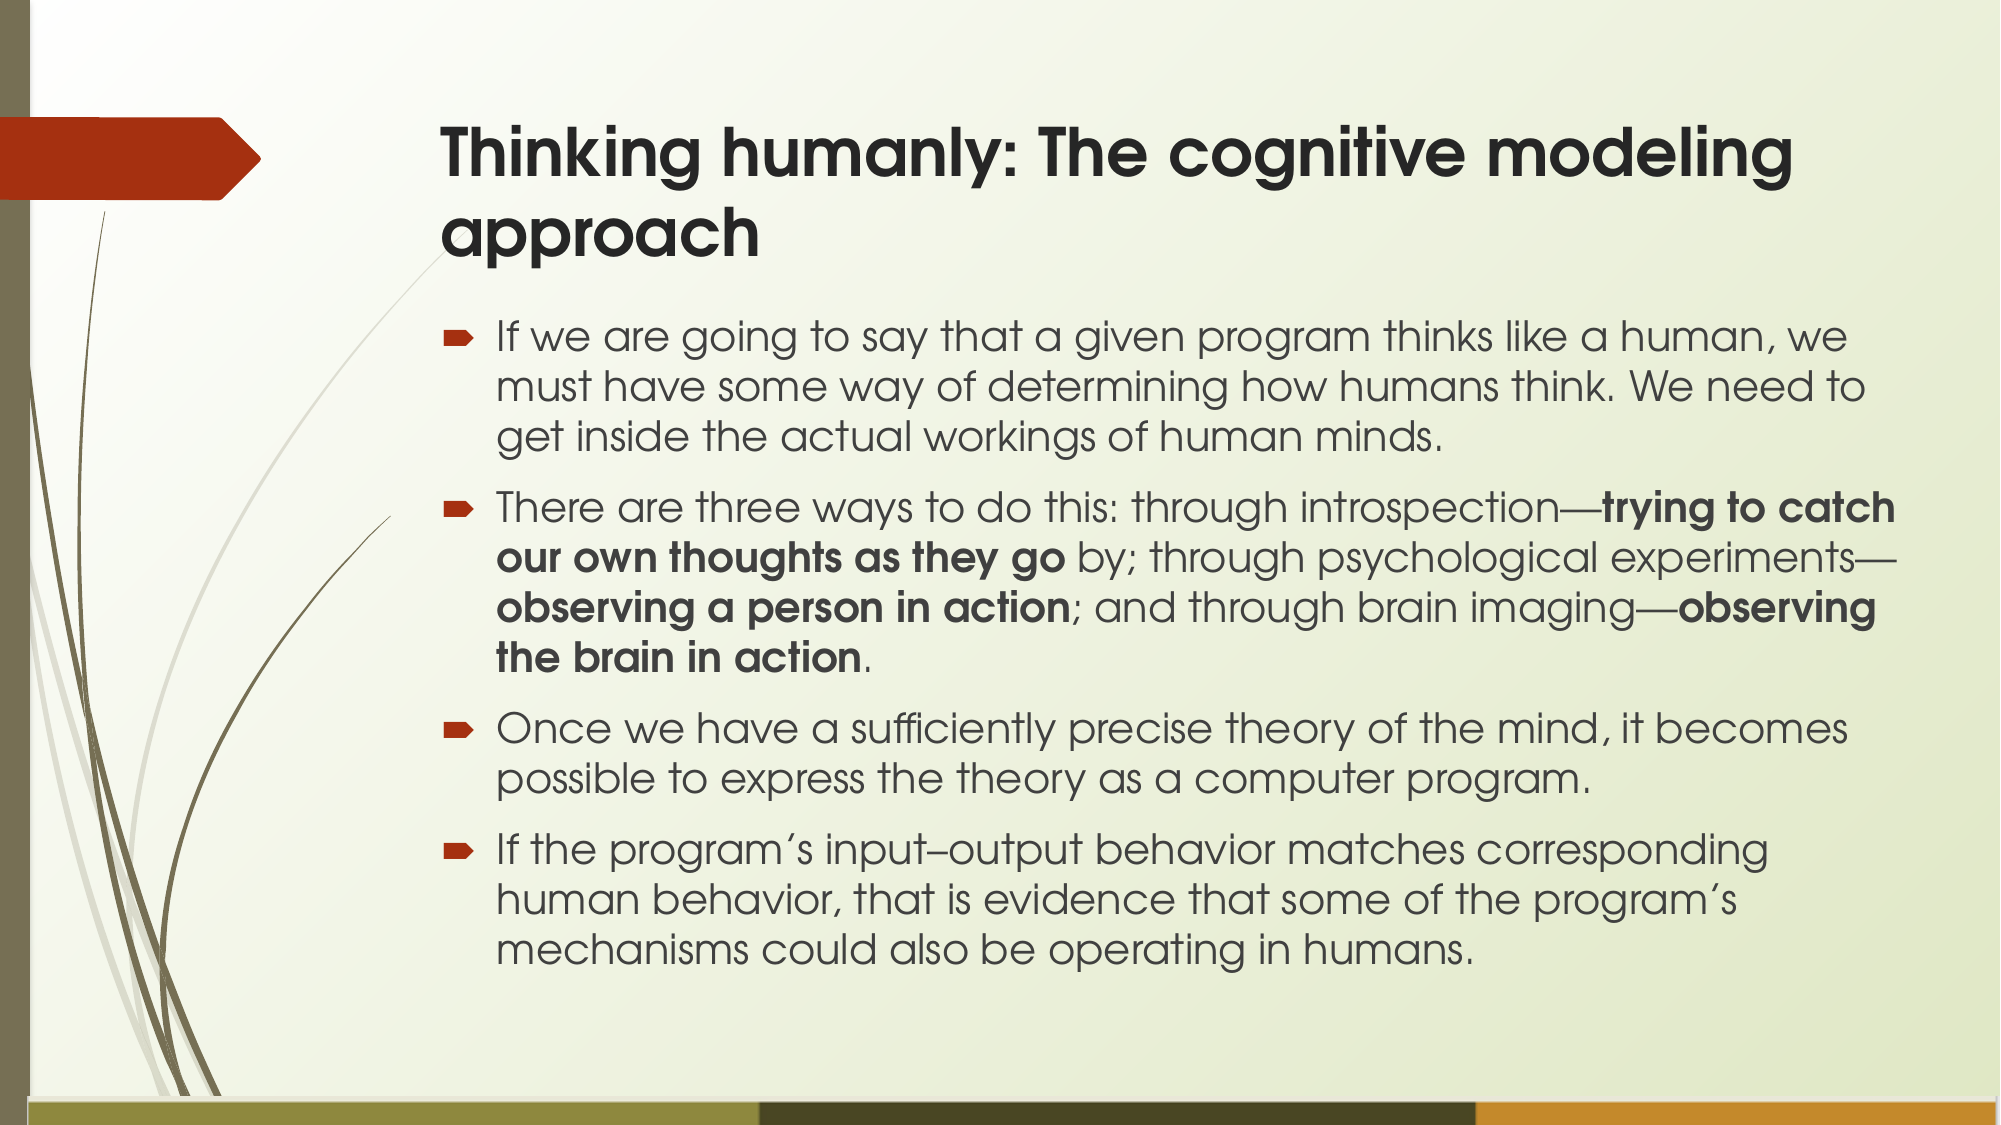

Thinking humanly: The cognitive modeling approach
If we are going to say that a given program thinks like a human, we must have some way of determining how humans think. We need to get inside the actual workings of human minds.
There are three ways to do this: through introspection—trying to catch our own thoughts as they go by; through psychological experiments—observing a person in action; and through brain imaging—observing the brain in action.
Once we have a sufficiently precise theory of the mind, it becomes possible to express the theory as a computer program.
If the program’s input–output behavior matches corresponding human behavior, that is evidence that some of the program’s mechanisms could also be operating in humans.